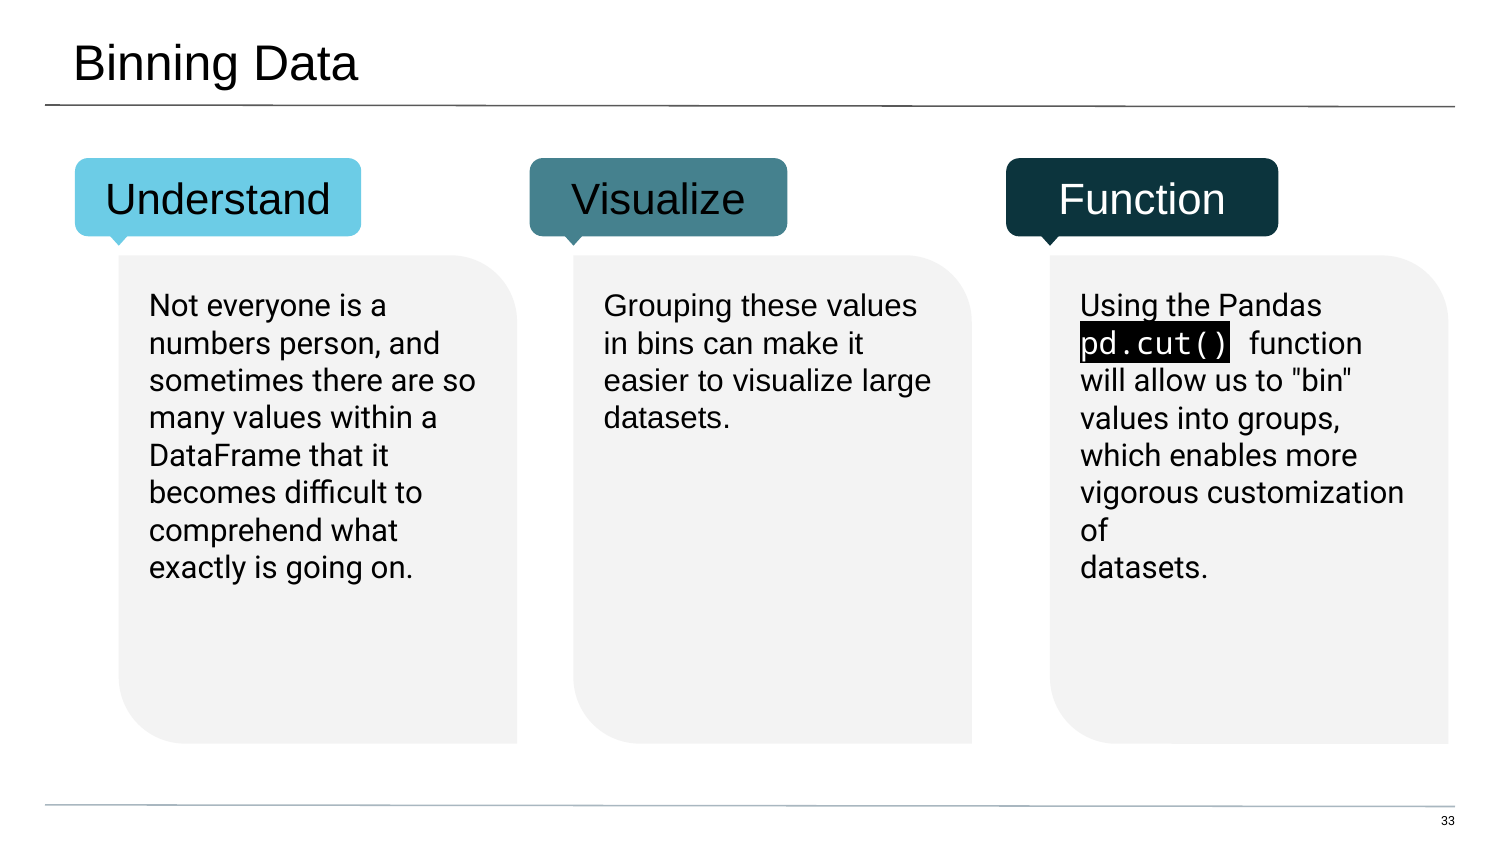

# Binning Data
Understand
Visualize
Function

Not everyone is a numbers person, and sometimes there are so many values within a DataFrame that it becomes difficult to comprehend what exactly is going on.
Grouping these values in bins can make it easier to visualize large datasets.

Using the Pandas pd.cut() function will allow us to "bin" values into groups, which enables more vigorous customization of
datasets.